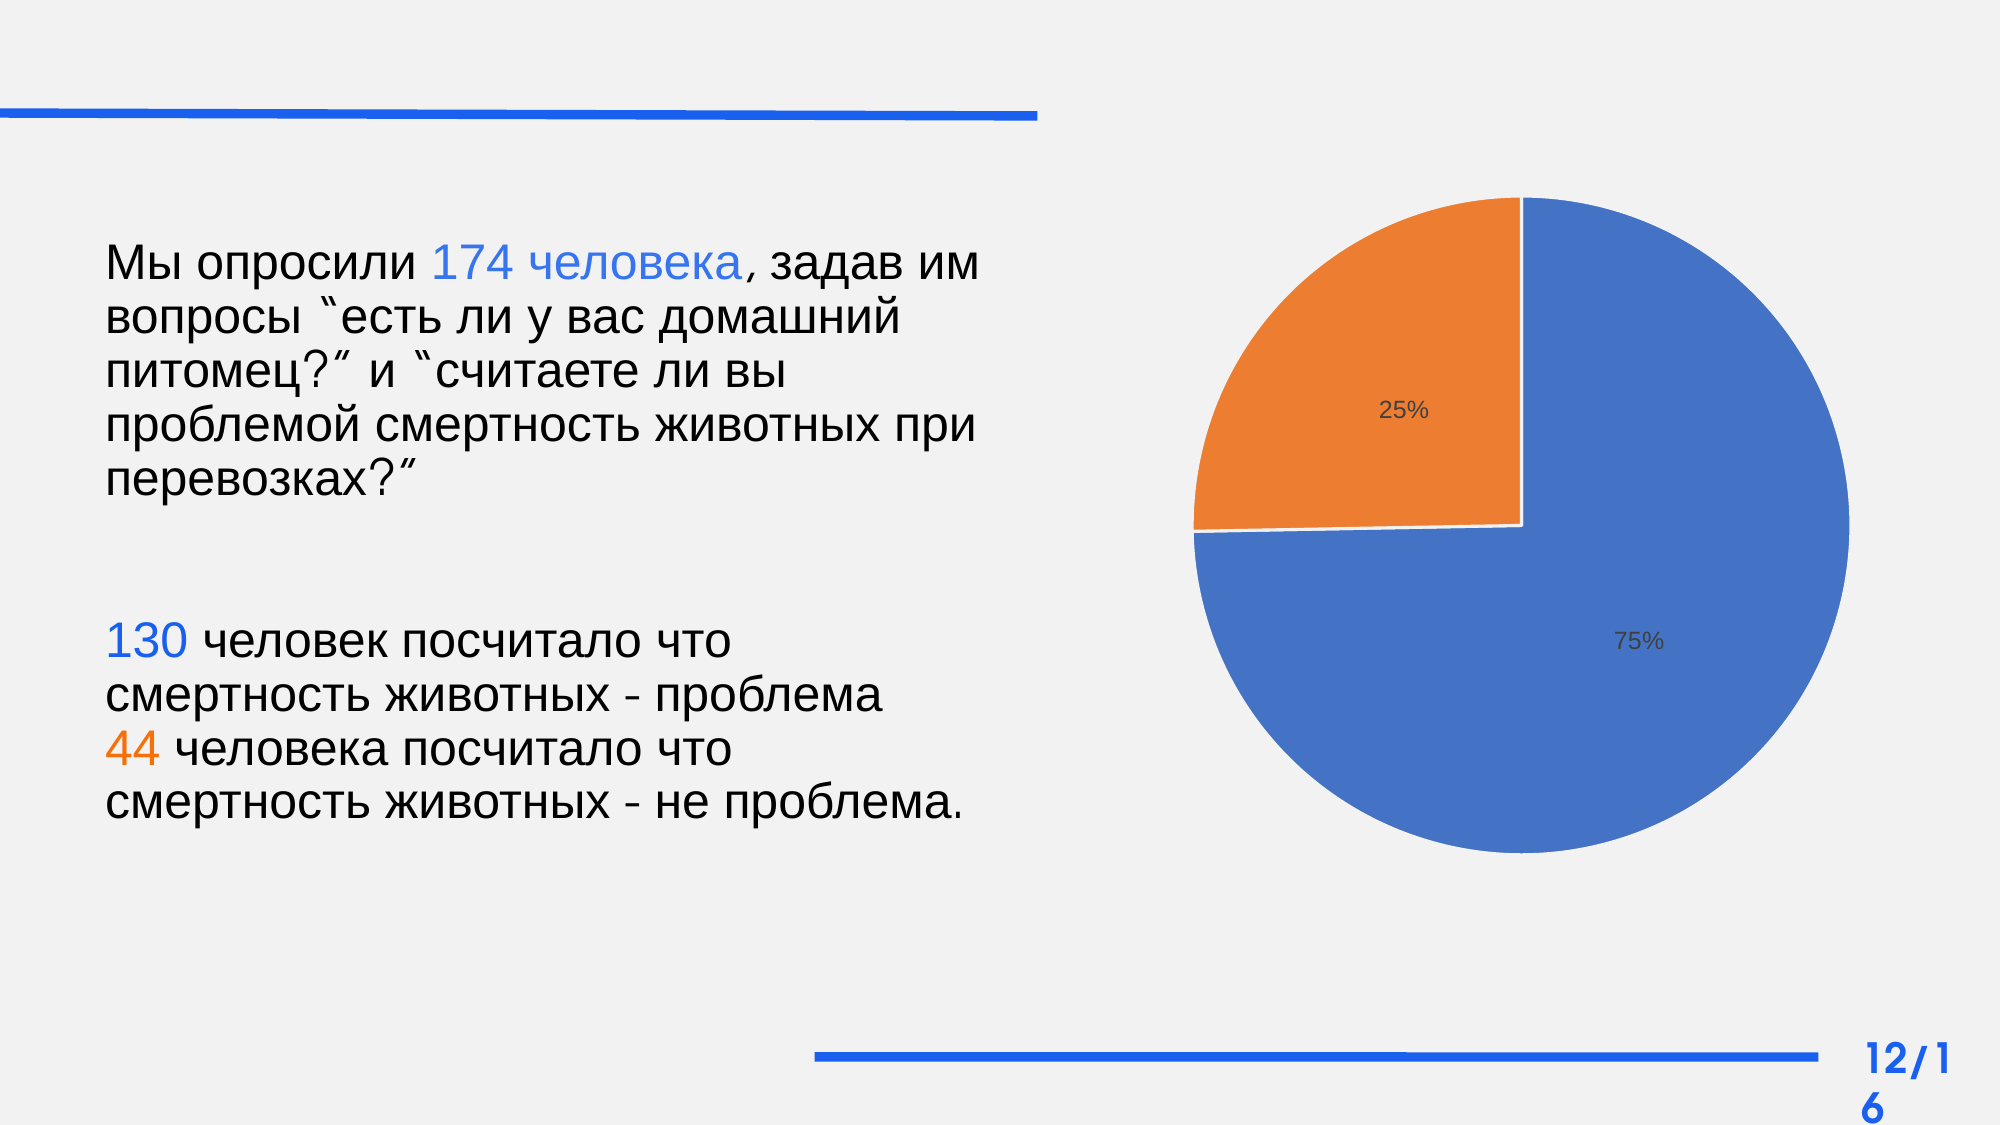

### Chart

| Category | ответы |
|---|---|
| считают проблемой | 130.0 |
| не считают проблемой  | 44.0 |
Мы опросили 174 человека, задав им вопросы “есть ли у вас домашний питомец?” и “считаете ли вы проблемой смертность животных при перевозках?”
130 человек посчитало что смертность животных - проблема
44 человека посчитало что смертность животных - не проблема.
12/16